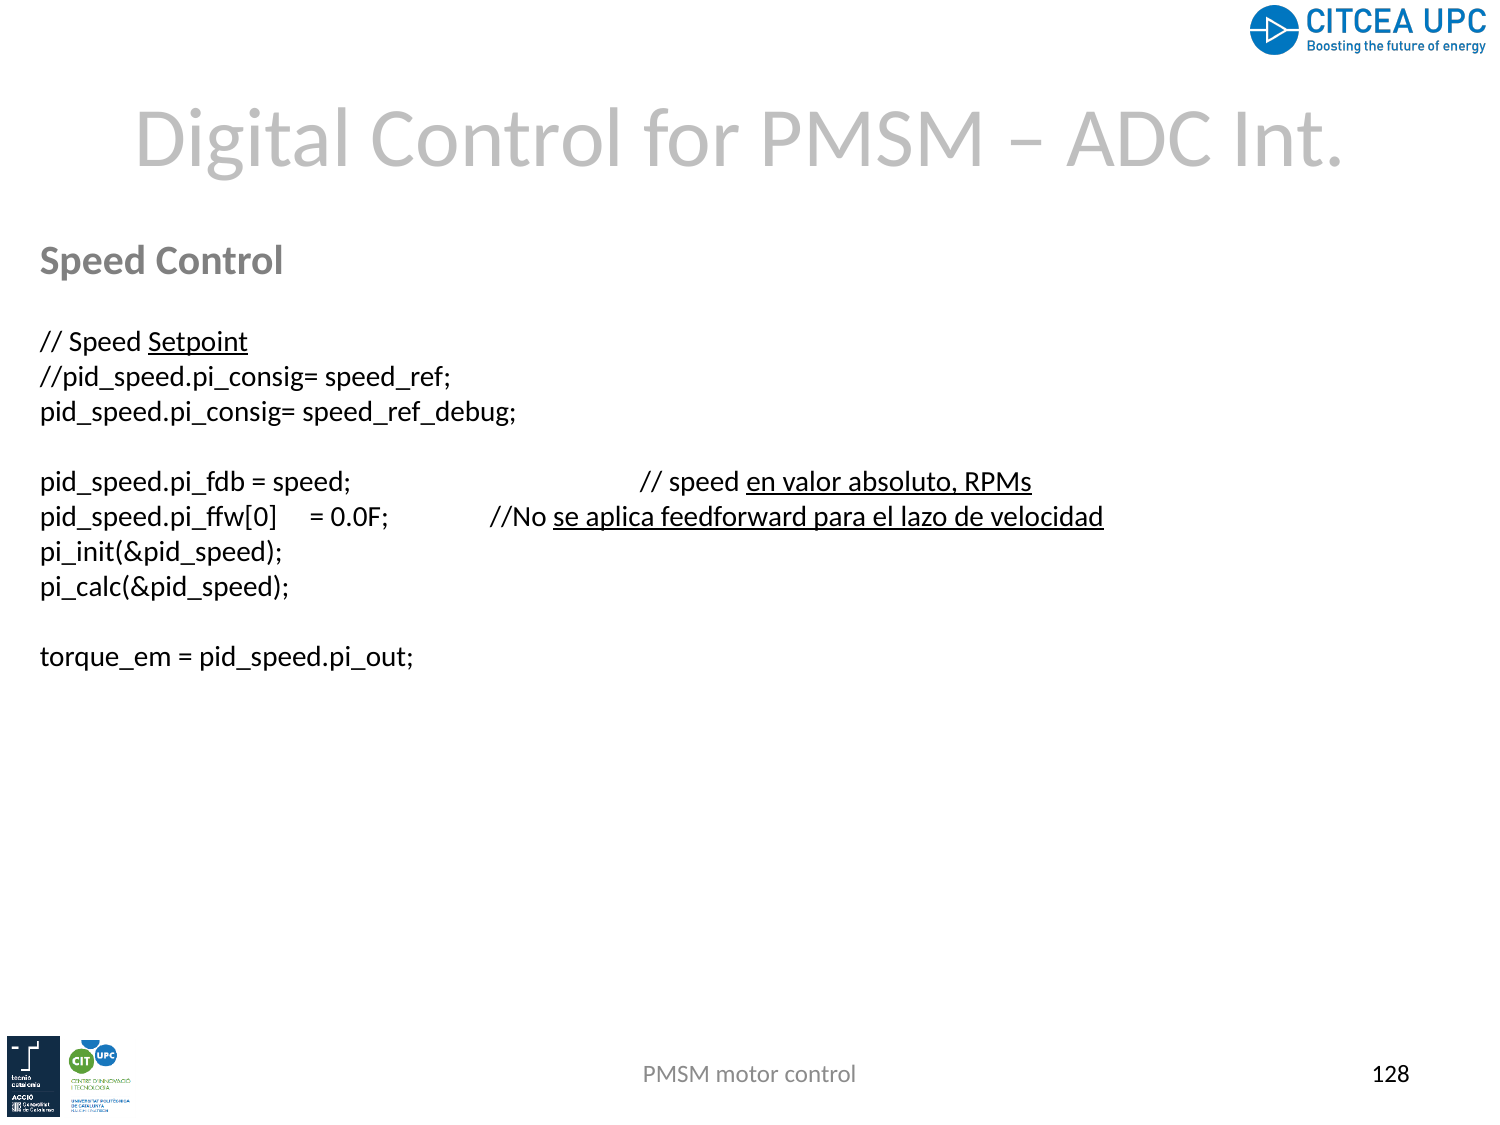

Digital Control for PMSM – ADC Int.
Speed Control

// Speed Setpoint
//pid_speed.pi_consig= speed_ref;
pid_speed.pi_consig= speed_ref_debug;

pid_speed.pi_fdb = speed; 		// speed en valor absoluto, RPMs
pid_speed.pi_ffw[0]     = 0.0F; 	//No se aplica feedforward para el lazo de velocidad
pi_init(&pid_speed);
pi_calc(&pid_speed);

torque_em = pid_speed.pi_out;

PMSM motor control
128